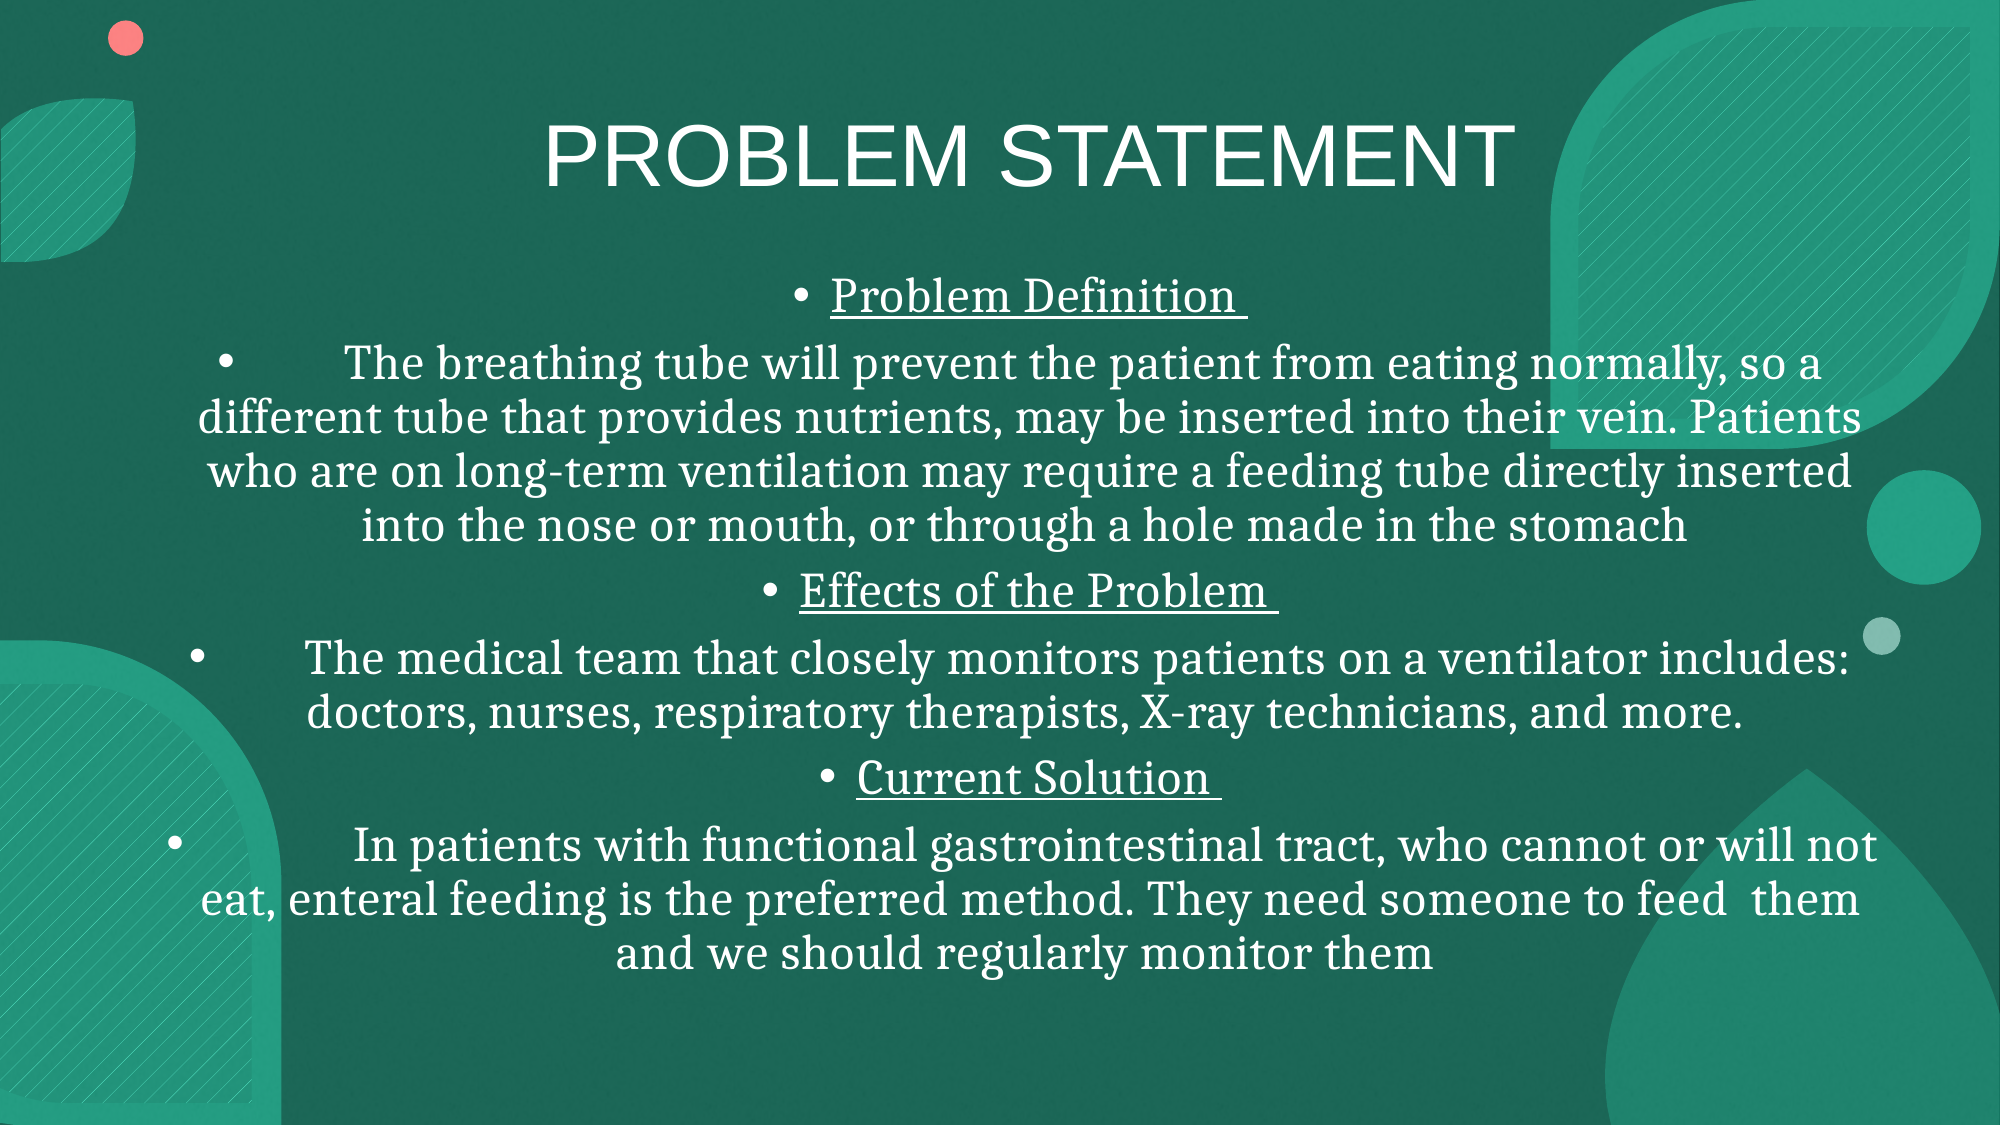

# PROBLEM STATEMENT

Problem Definition
        The breathing tube will prevent the patient from eating normally, so a different tube that provides nutrients, may be inserted into their vein. Patients who are on long-term ventilation may require a feeding tube directly inserted into the nose or mouth, or through a hole made in the stomach
Effects of the Problem
       The medical team that closely monitors patients on a ventilator includes: doctors, nurses, respiratory therapists, X-ray technicians, and more.
Current Solution
              In patients with functional gastrointestinal tract, who cannot or will not eat, enteral feeding is the preferred method. They need someone to feed  them and we should regularly monitor them